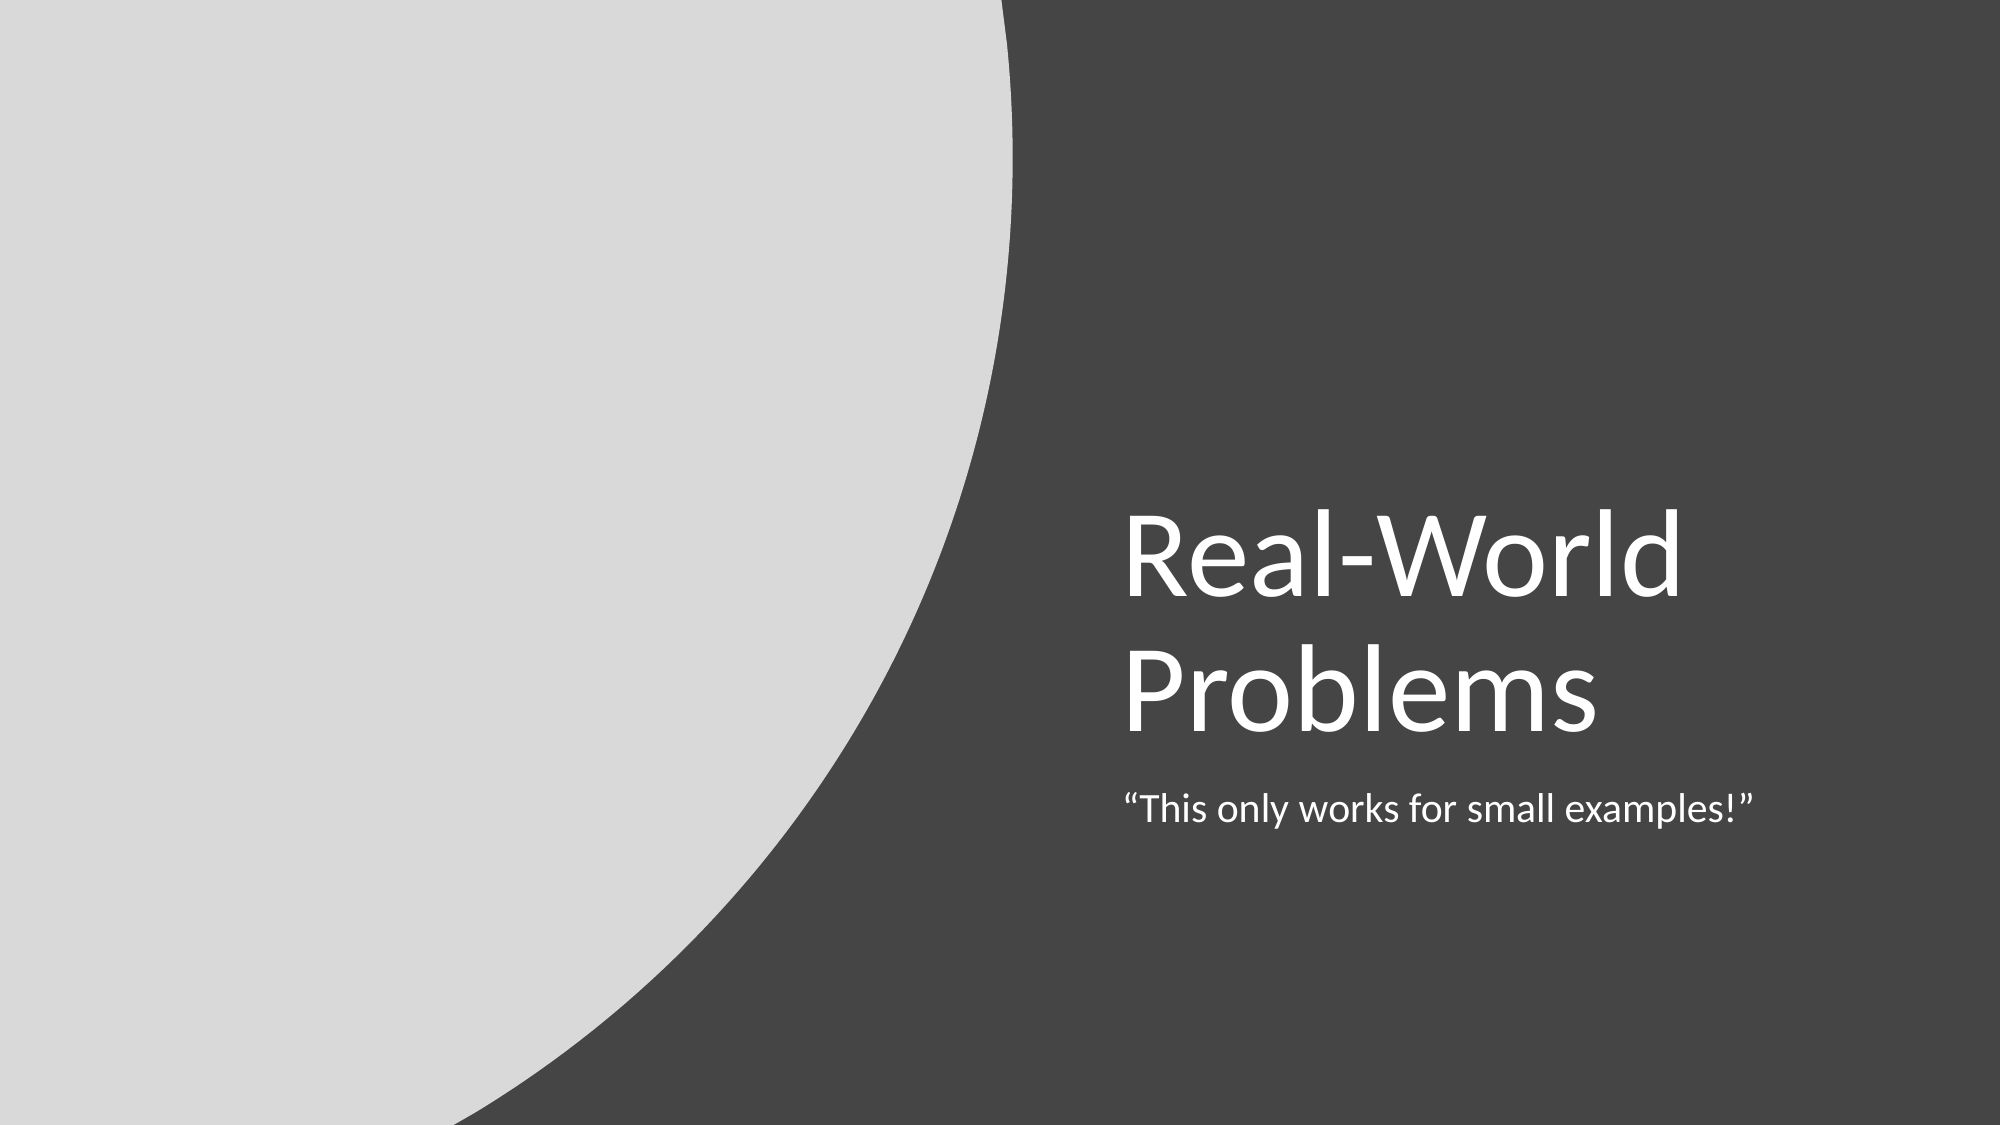

# Real-World Problems
“This only works for small examples!”